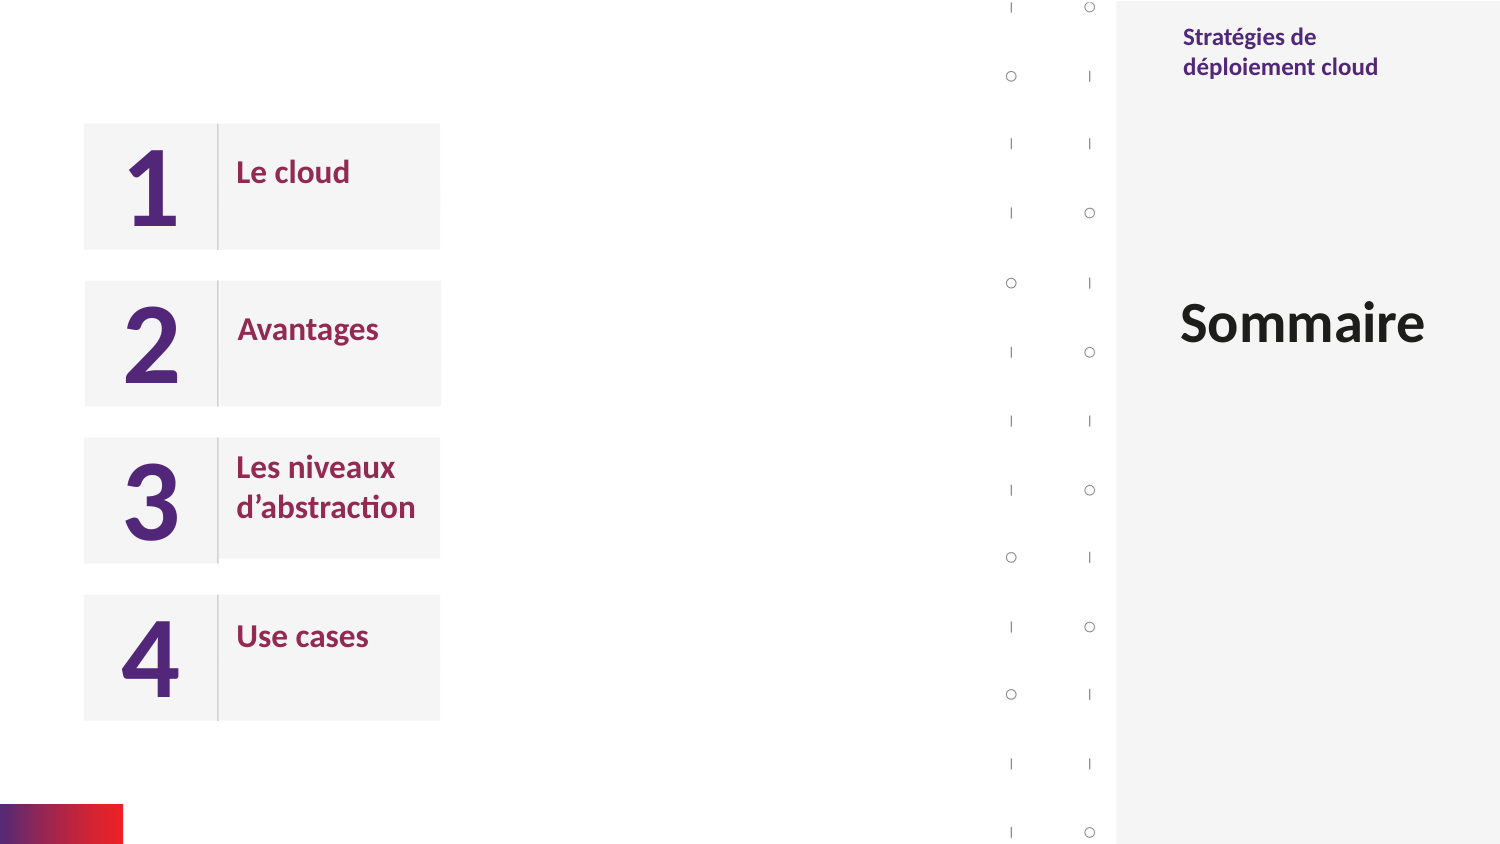

Stratégies de déploiement cloud
1

Le cloud
Sommaire

Avantages

2

Les niveaux d’abstraction
3

4

Use cases